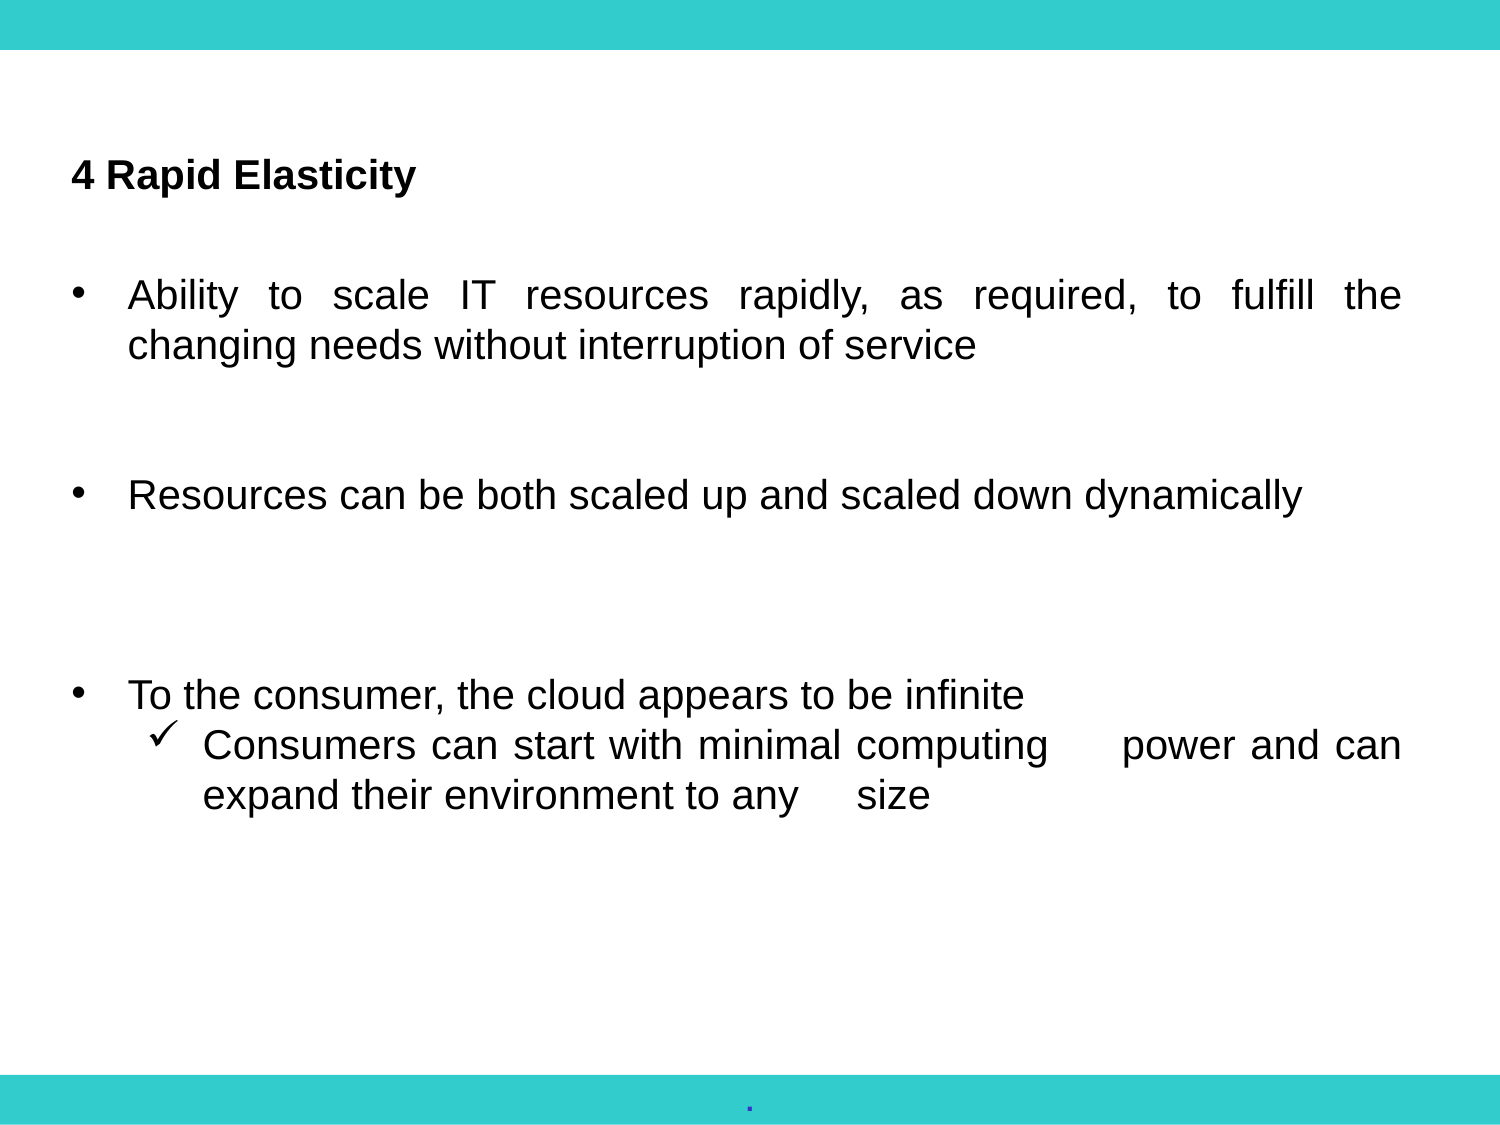

4 Rapid Elasticity
Ability to scale IT resources rapidly, as required, to fulfill the changing needs without interruption of service

Resources can be both scaled up and scaled down dynamically

To the consumer, the cloud appears to be infinite
Consumers can start with minimal computing     power and can expand their environment to any     size
.